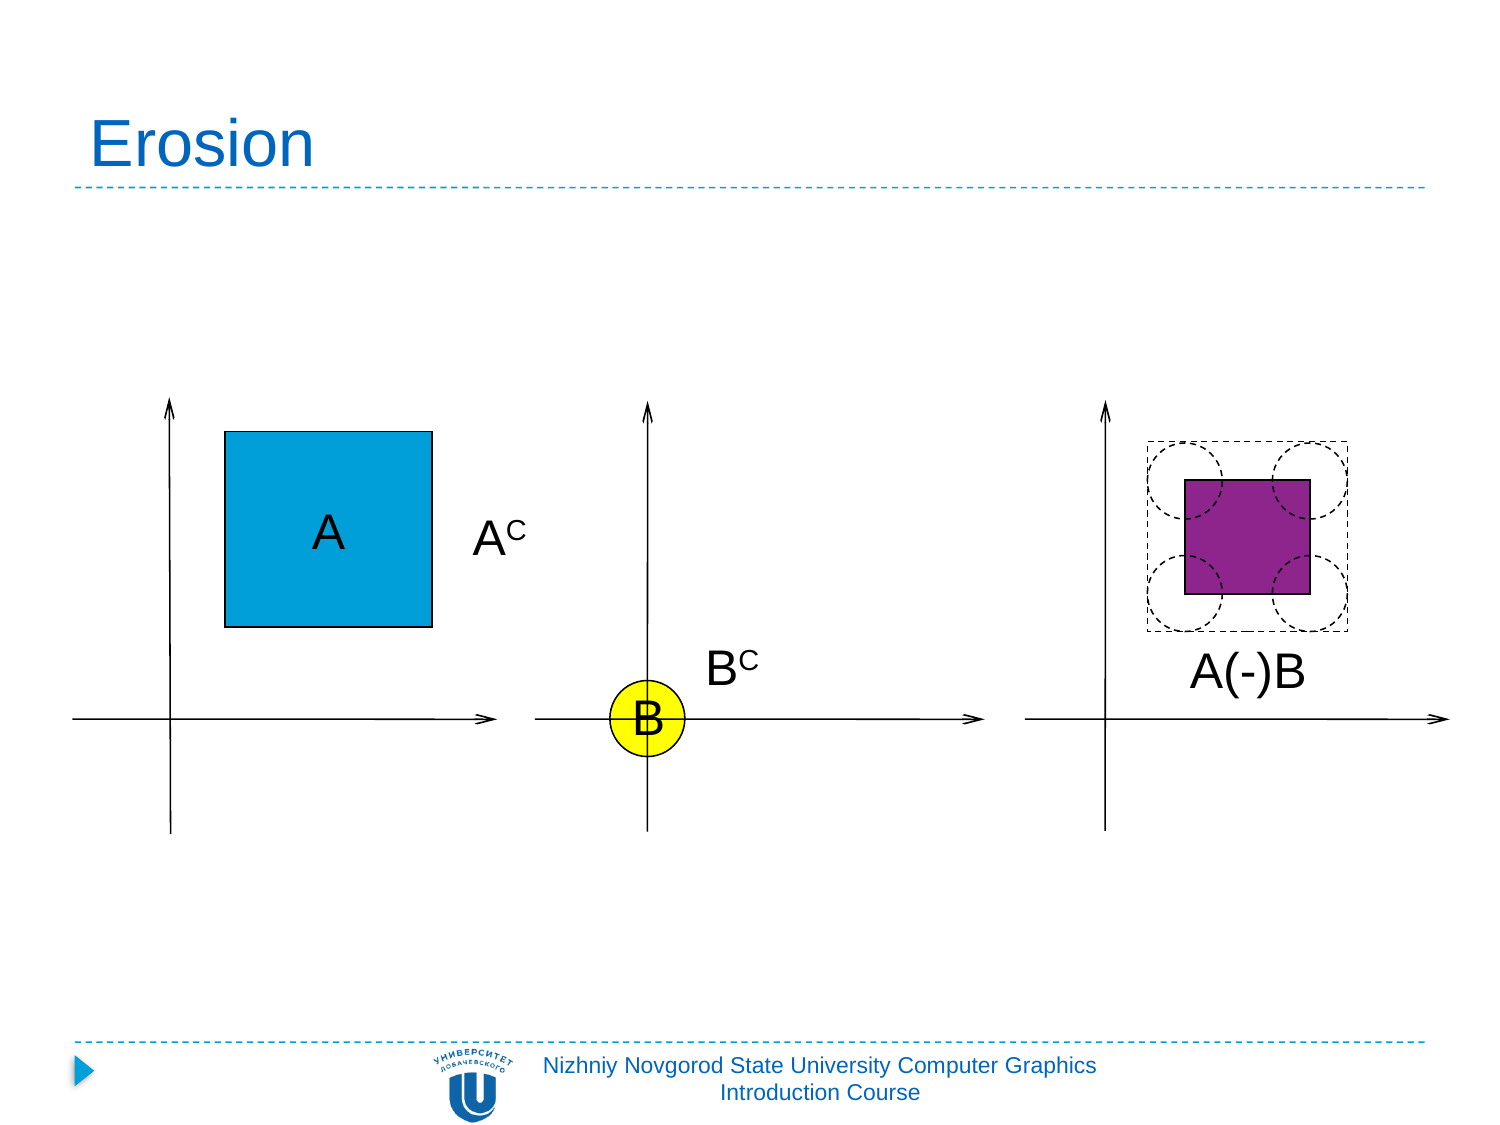

# Erosion

A

AC

BС
A(-)B
B

170
Nizhniy Novgorod State University Computer Graphics Introduction Course